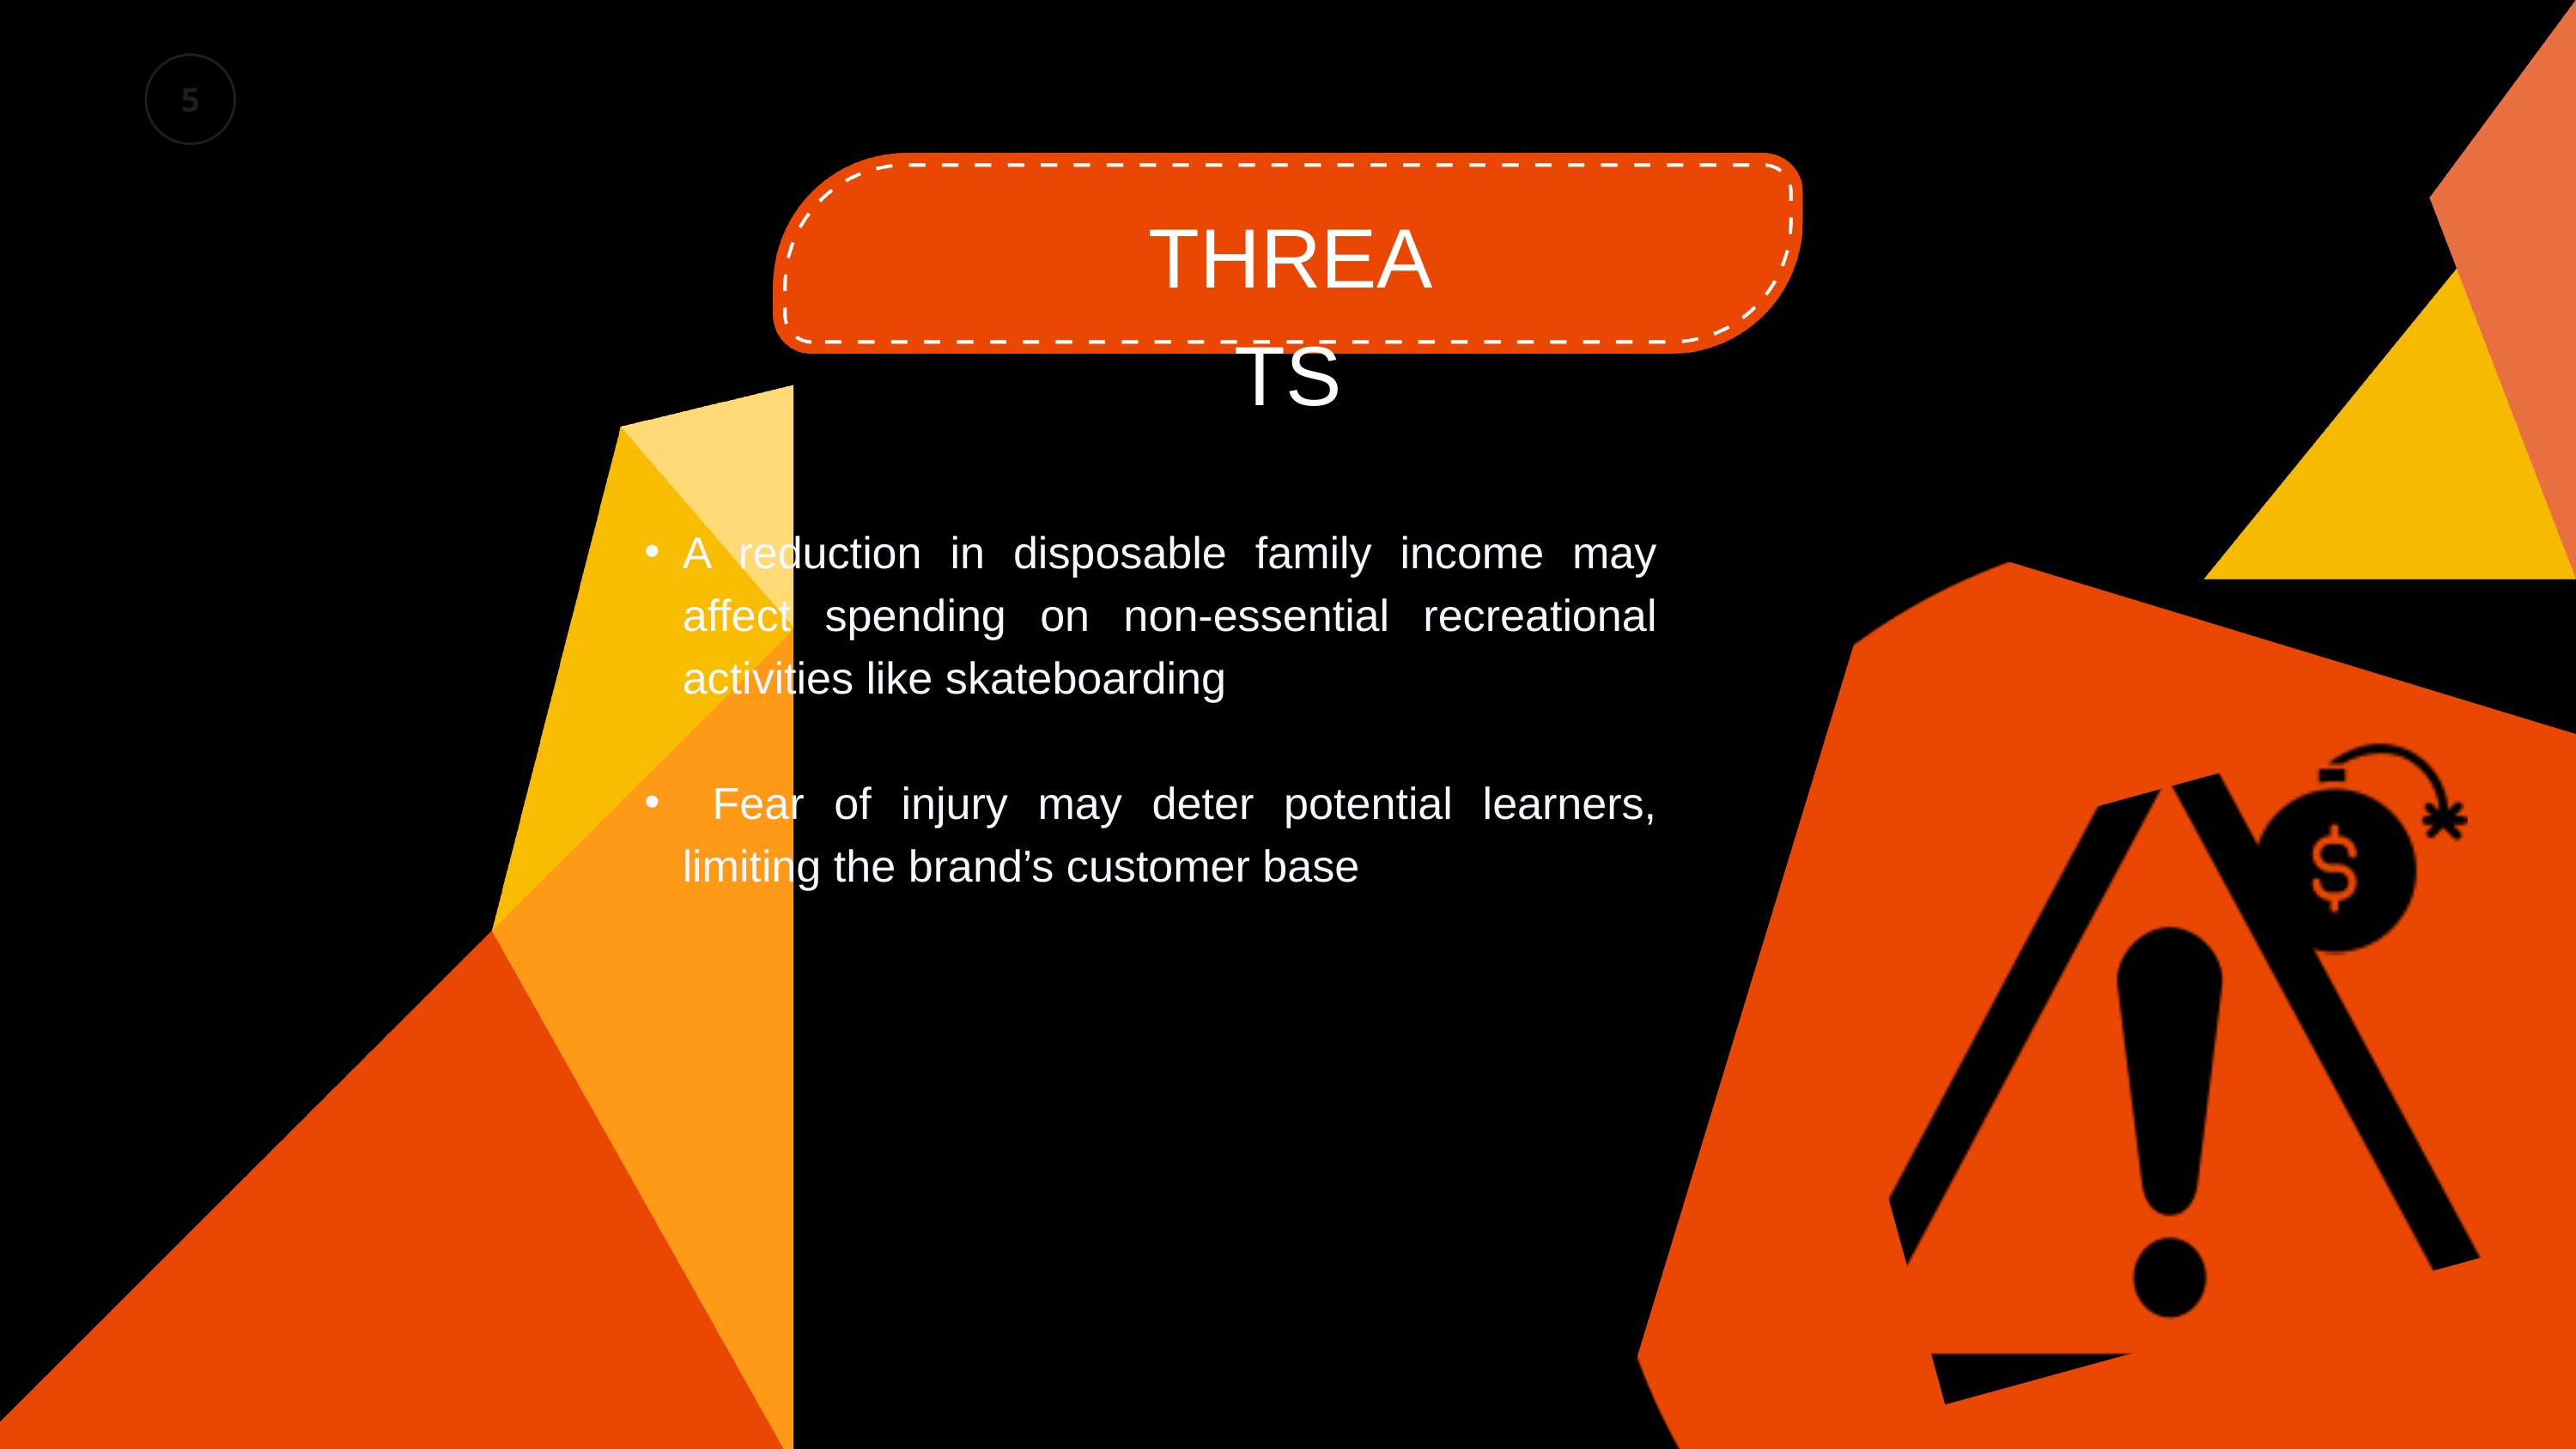

THREATS

A reduction in disposable family income may affect spending on non-essential recreational activities like skateboarding

 Fear of injury may deter potential learners, limiting the brand’s customer base